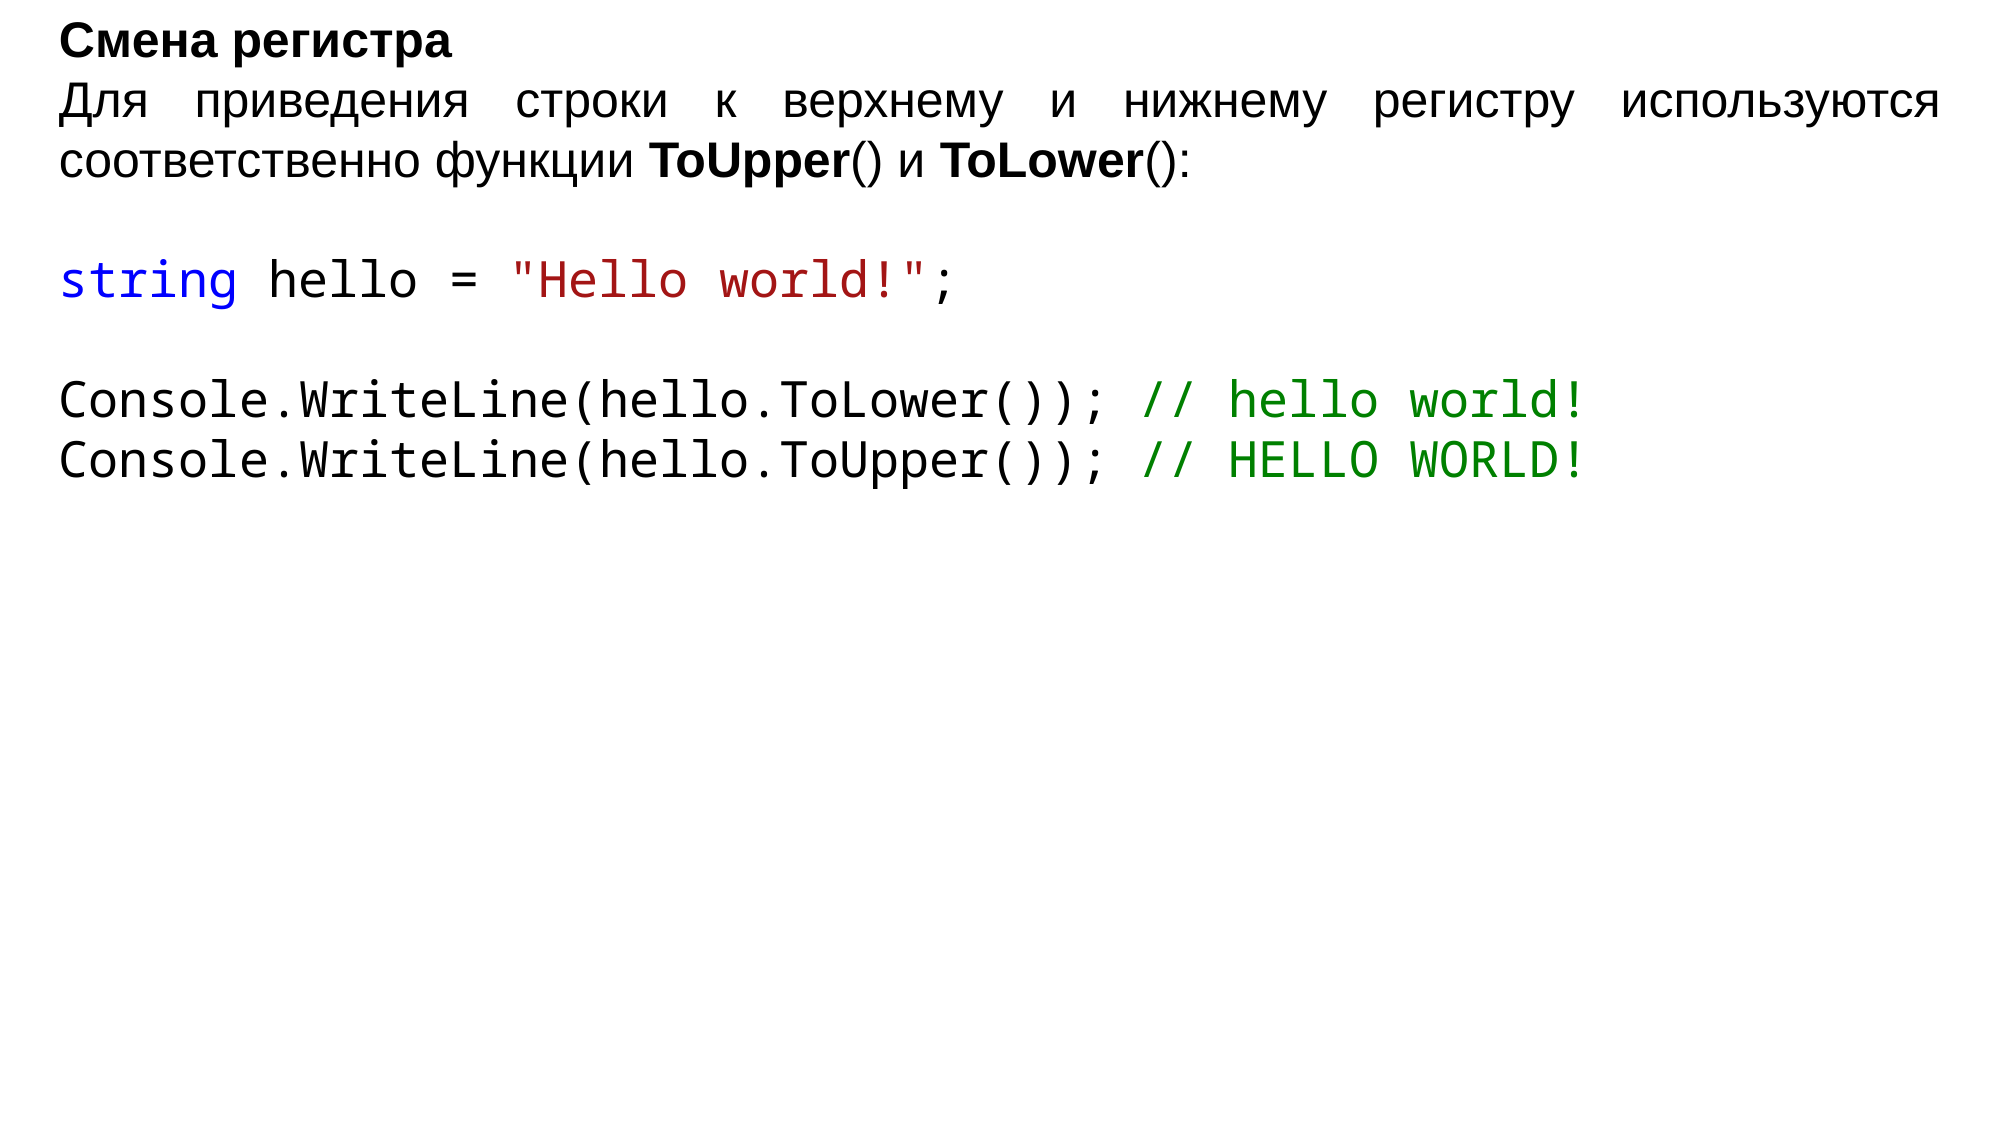

Смена регистра
Для приведения строки к верхнему и нижнему регистру используются соответственно функции ToUpper() и ToLower():

string hello = "Hello world!";

Console.WriteLine(hello.ToLower()); // hello world!
Console.WriteLine(hello.ToUpper()); // HELLO WORLD!